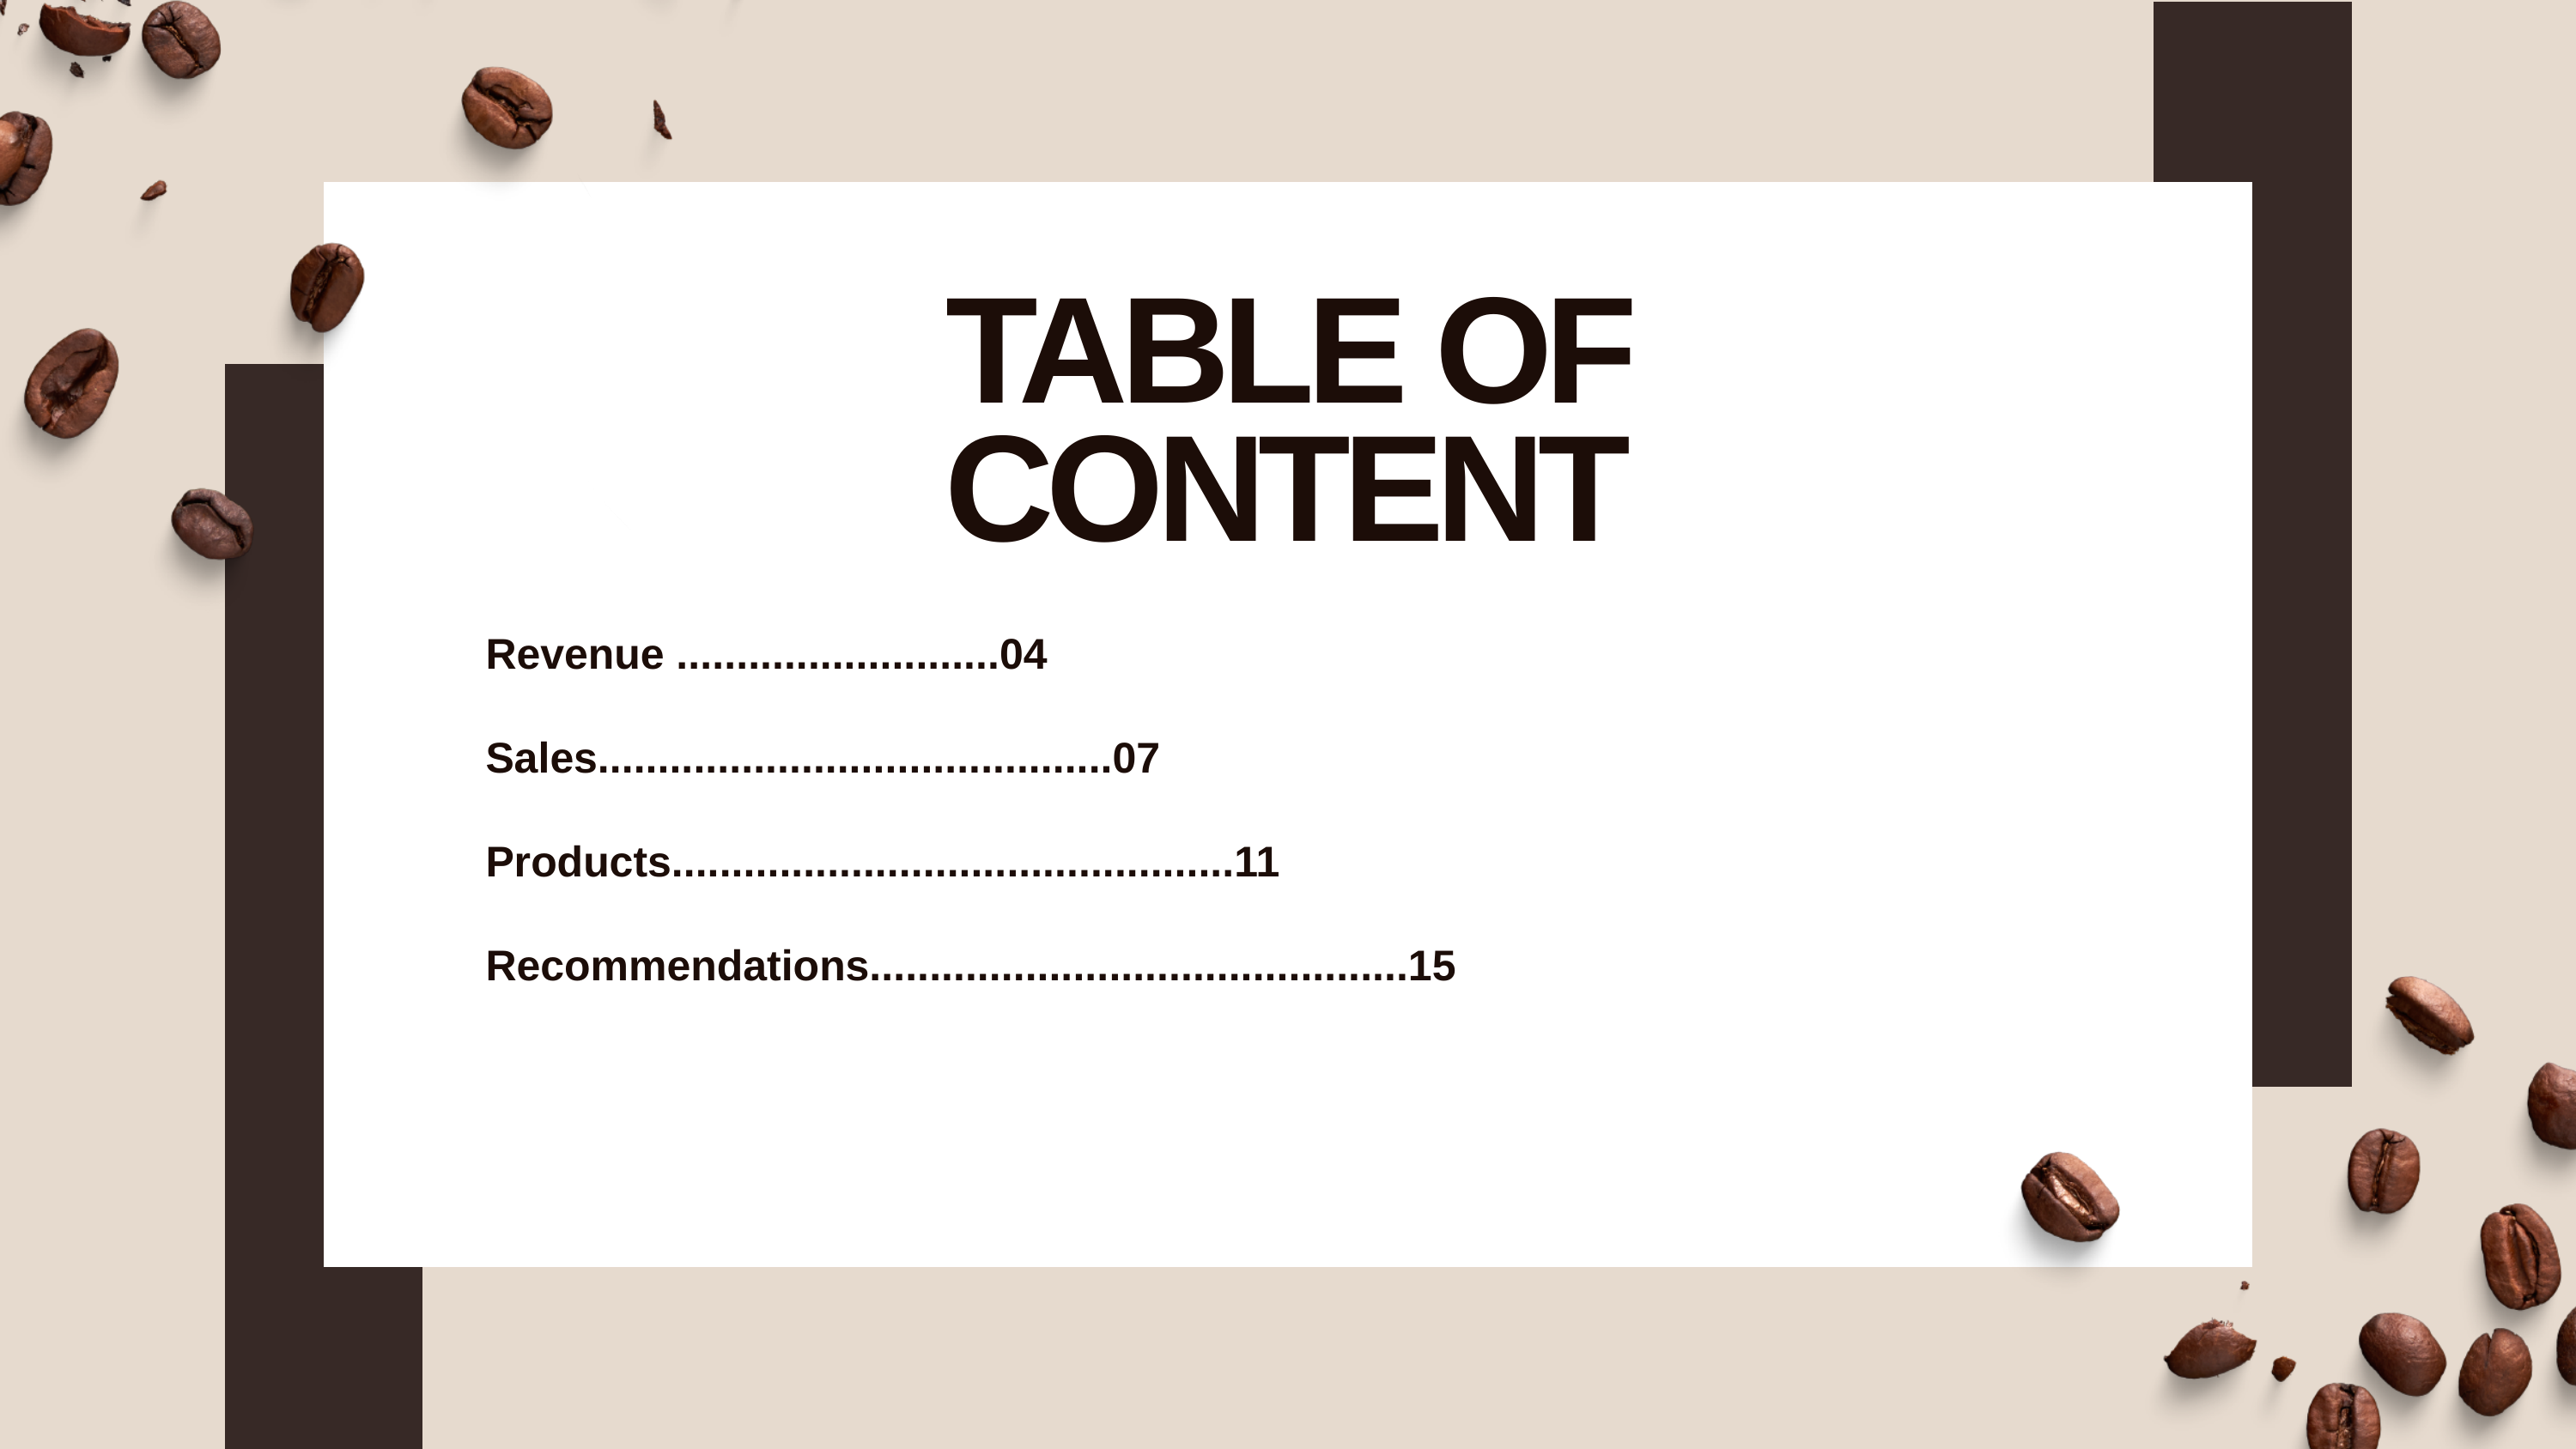

TABLE OF CONTENT

Revenue ...........................04
Sales...........................................07 Products...............................................11 Recommendations.............................................15